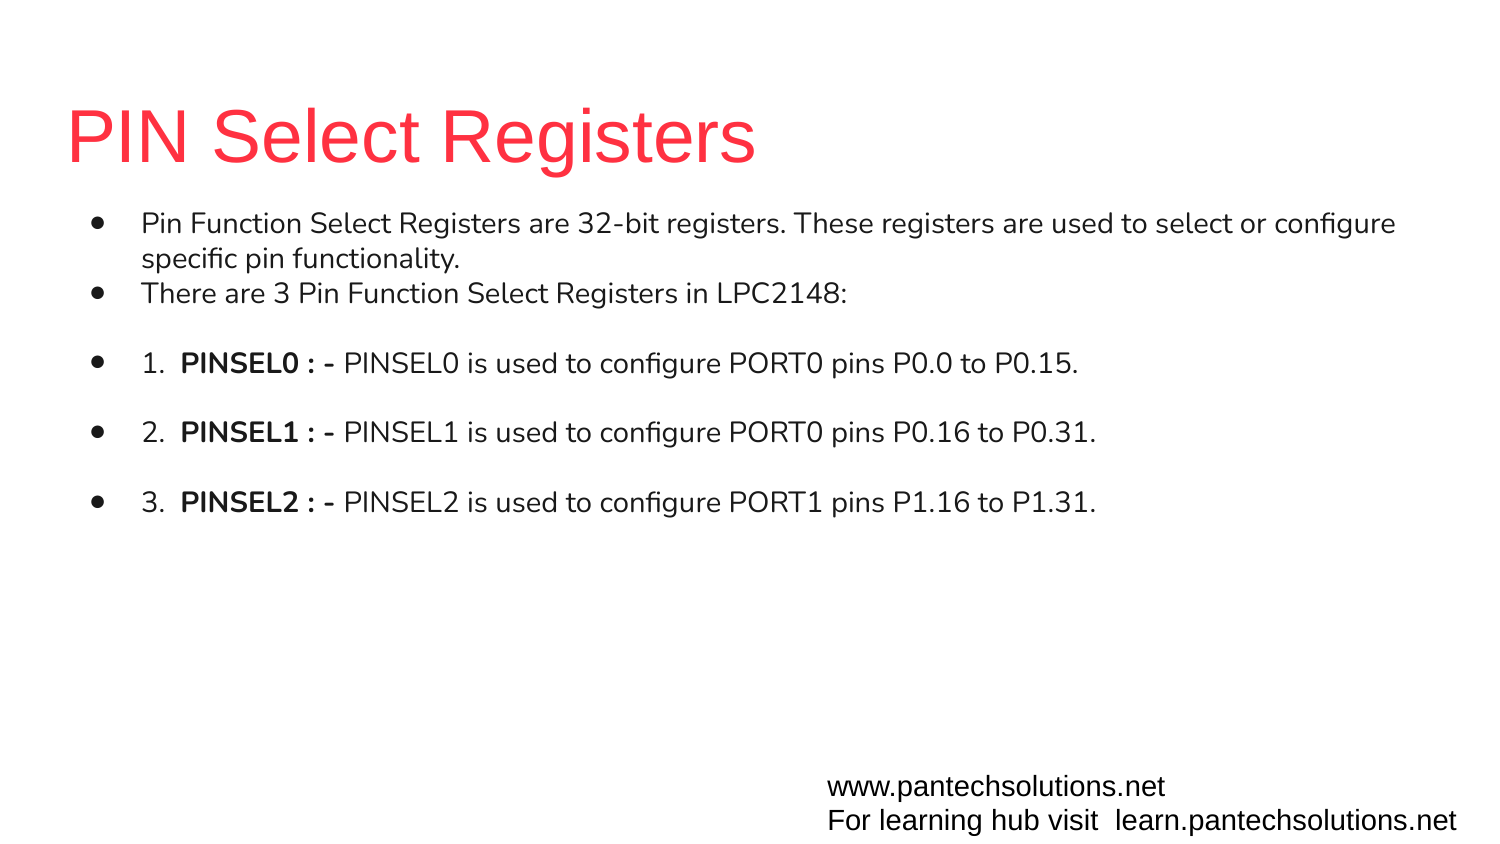

# PIN Select Registers
Pin Function Select Registers are 32-bit registers. These registers are used to select or configure specific pin functionality.
There are 3 Pin Function Select Registers in LPC2148:

1.  PINSEL0 : - PINSEL0 is used to configure PORT0 pins P0.0 to P0.15.

2.  PINSEL1 : - PINSEL1 is used to configure PORT0 pins P0.16 to P0.31.

3.  PINSEL2 : - PINSEL2 is used to configure PORT1 pins P1.16 to P1.31.

www.pantechsolutions.net
For learning hub visit  learn.pantechsolutions.net